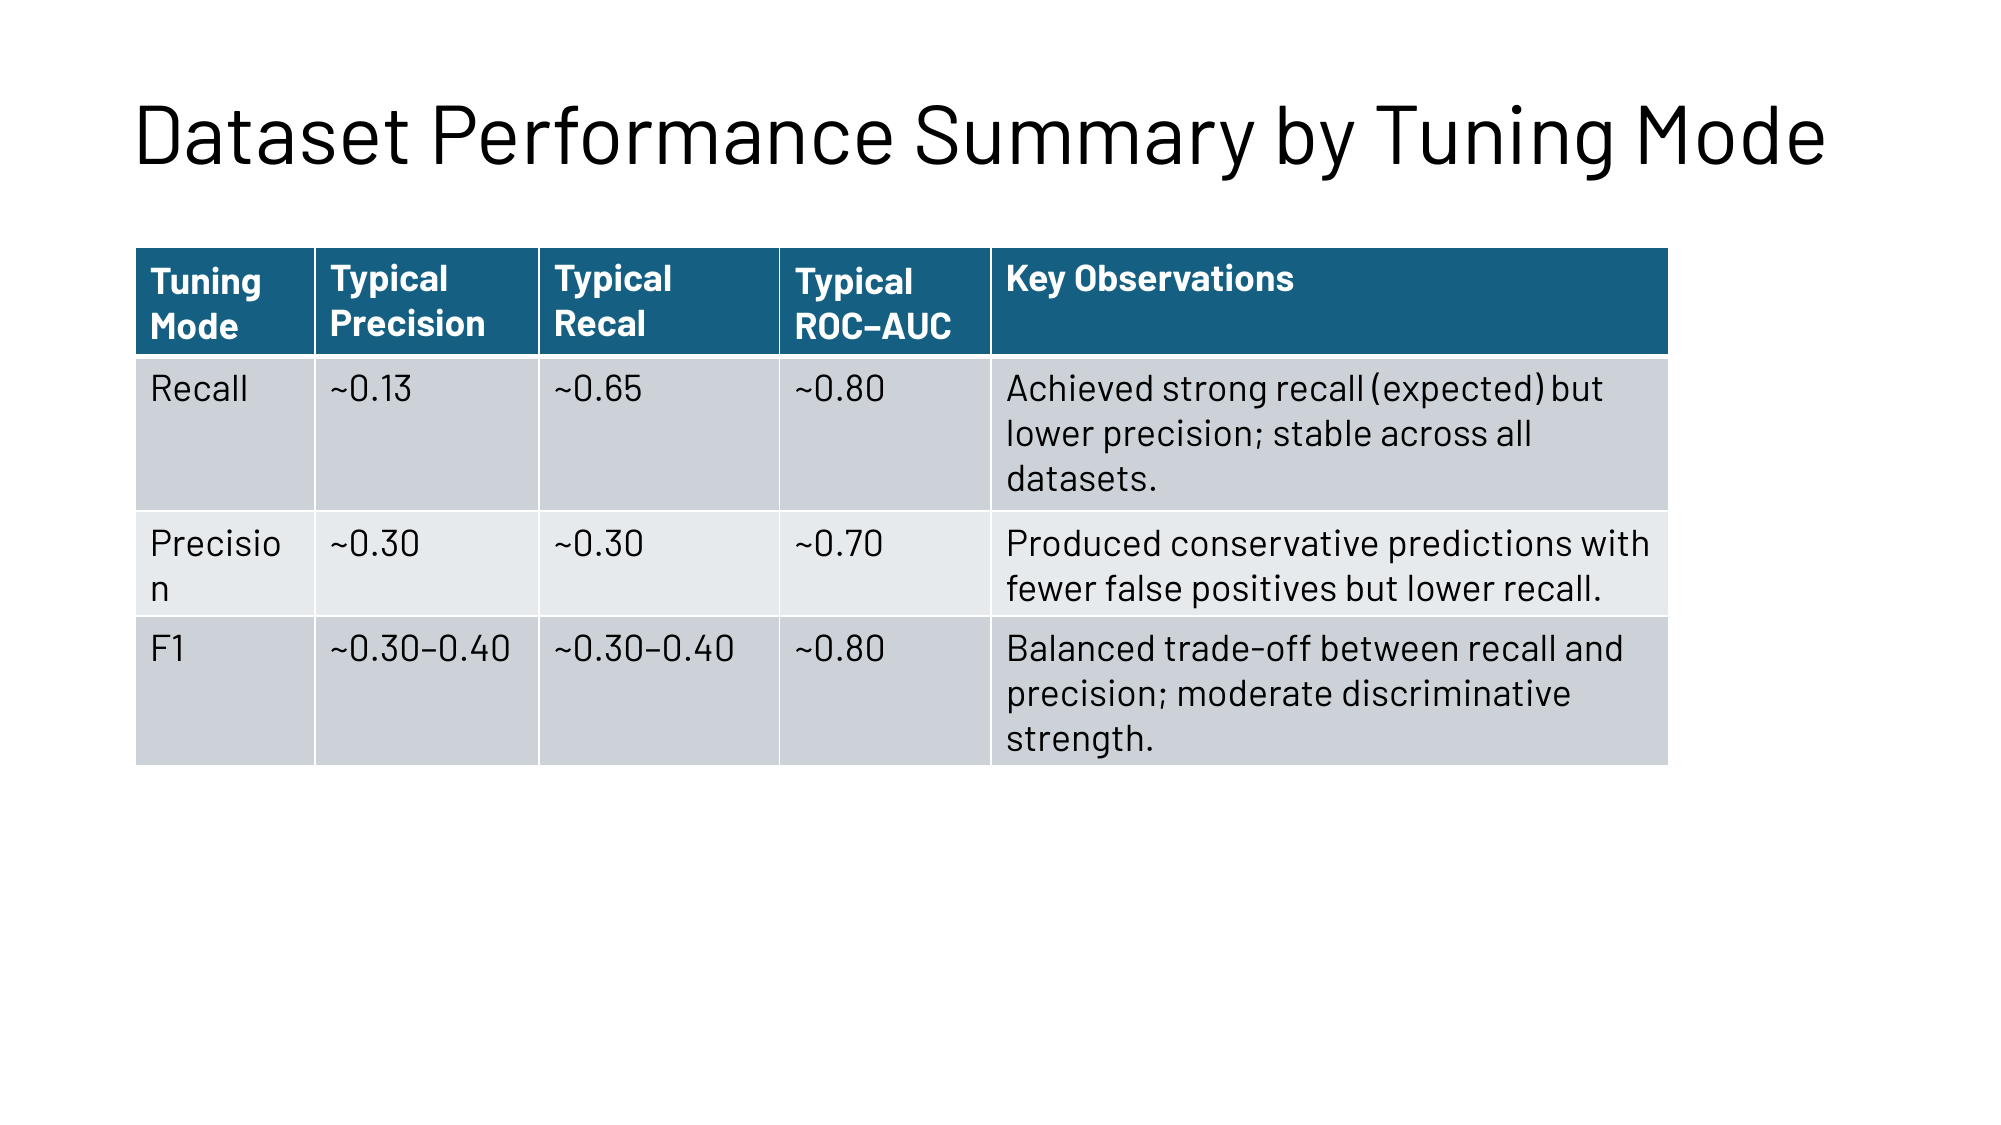

Dataset Performance Summary by Tuning Mode
| Tuning Mode | Typical Precision | Typical Recal | Typical ROC–AUC | Key Observations |
| --- | --- | --- | --- | --- |
| Recall | ~0.13 | ~0.65 | ~0.80 | Achieved strong recall (expected) but lower precision; stable across all datasets. |
| Precision | ~0.30 | ~0.30 | ~0.70 | Produced conservative predictions with fewer false positives but lower recall. |
| F1 | ~0.30–0.40 | ~0.30–0.40 | ~0.80 | Balanced trade-off between recall and precision; moderate discriminative strength. |